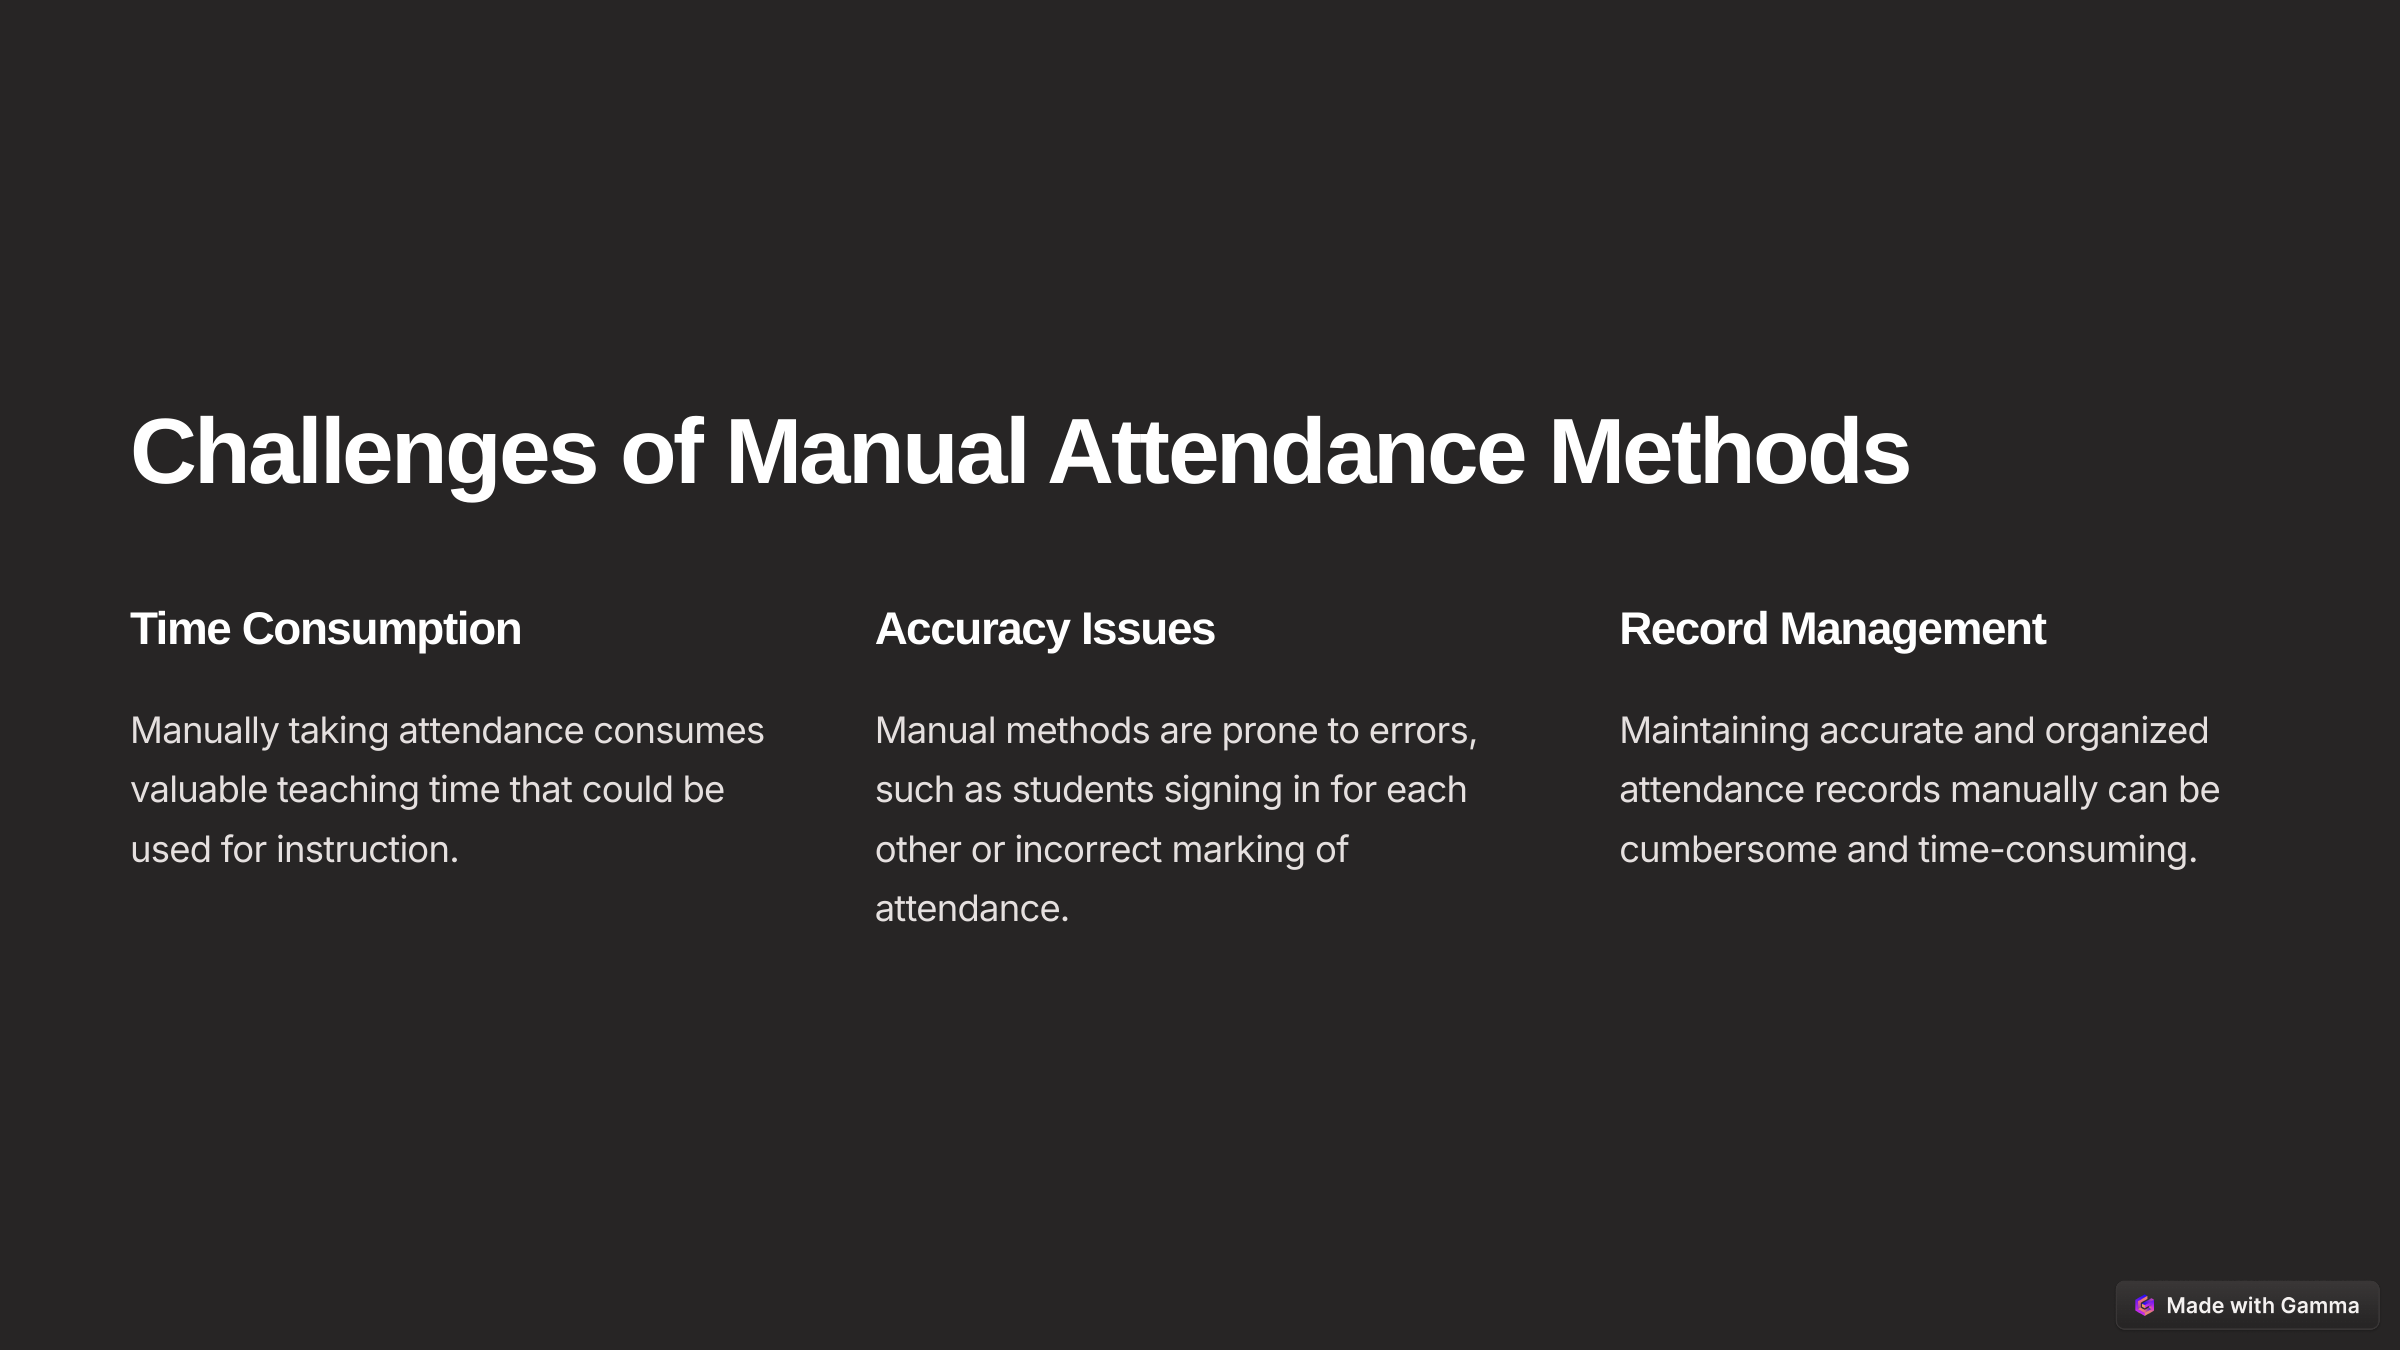

Challenges of Manual Attendance Methods
Time Consumption
Accuracy Issues
Record Management
Manually taking attendance consumes valuable teaching time that could be used for instruction.
Manual methods are prone to errors, such as students signing in for each other or incorrect marking of attendance.
Maintaining accurate and organized attendance records manually can be cumbersome and time-consuming.